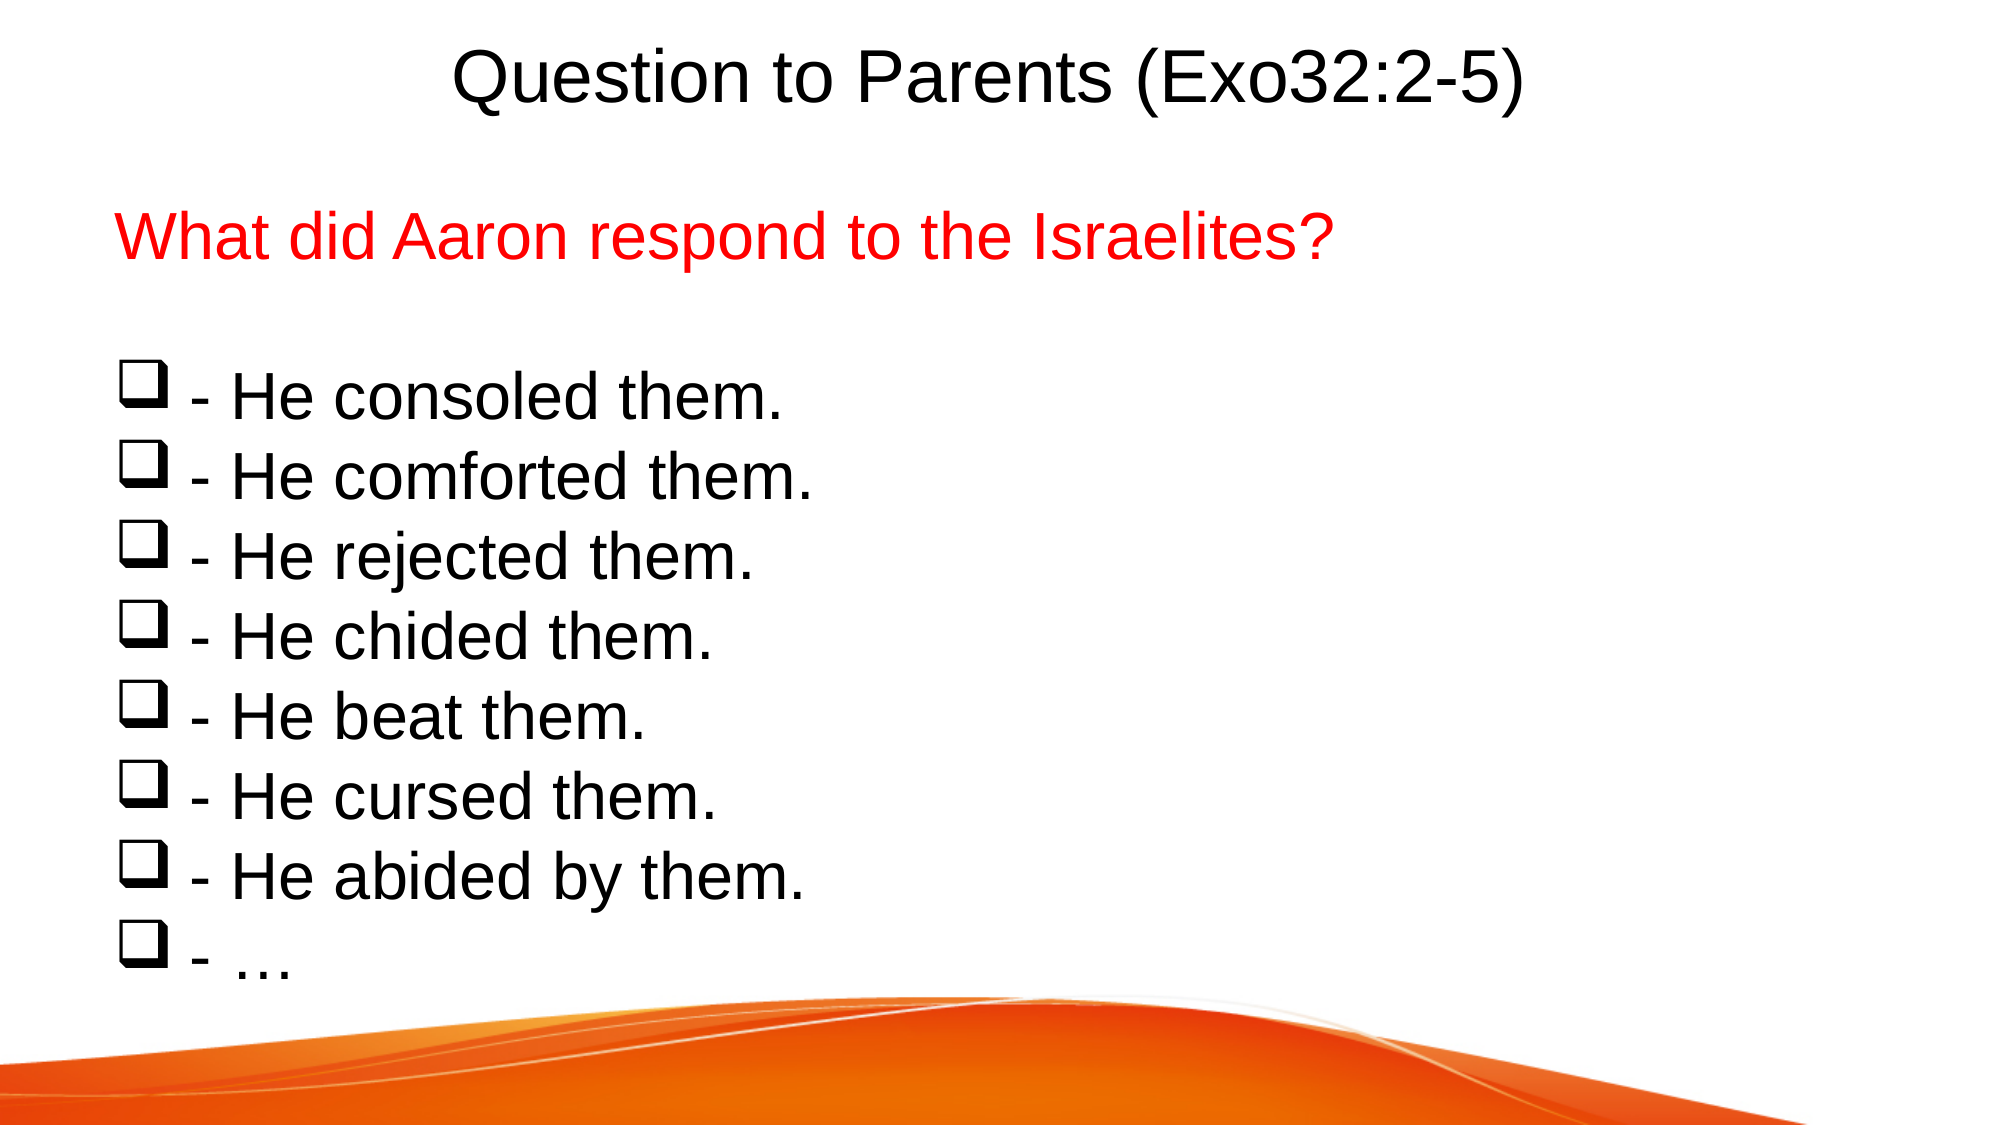

# Question to Parents (Exo32:2-5)
What did Aaron respond to the Israelites?
- He consoled them.
- He comforted them.
- He rejected them.
- He chided them.
- He beat them.
- He cursed them.
- He abided by them.
- …